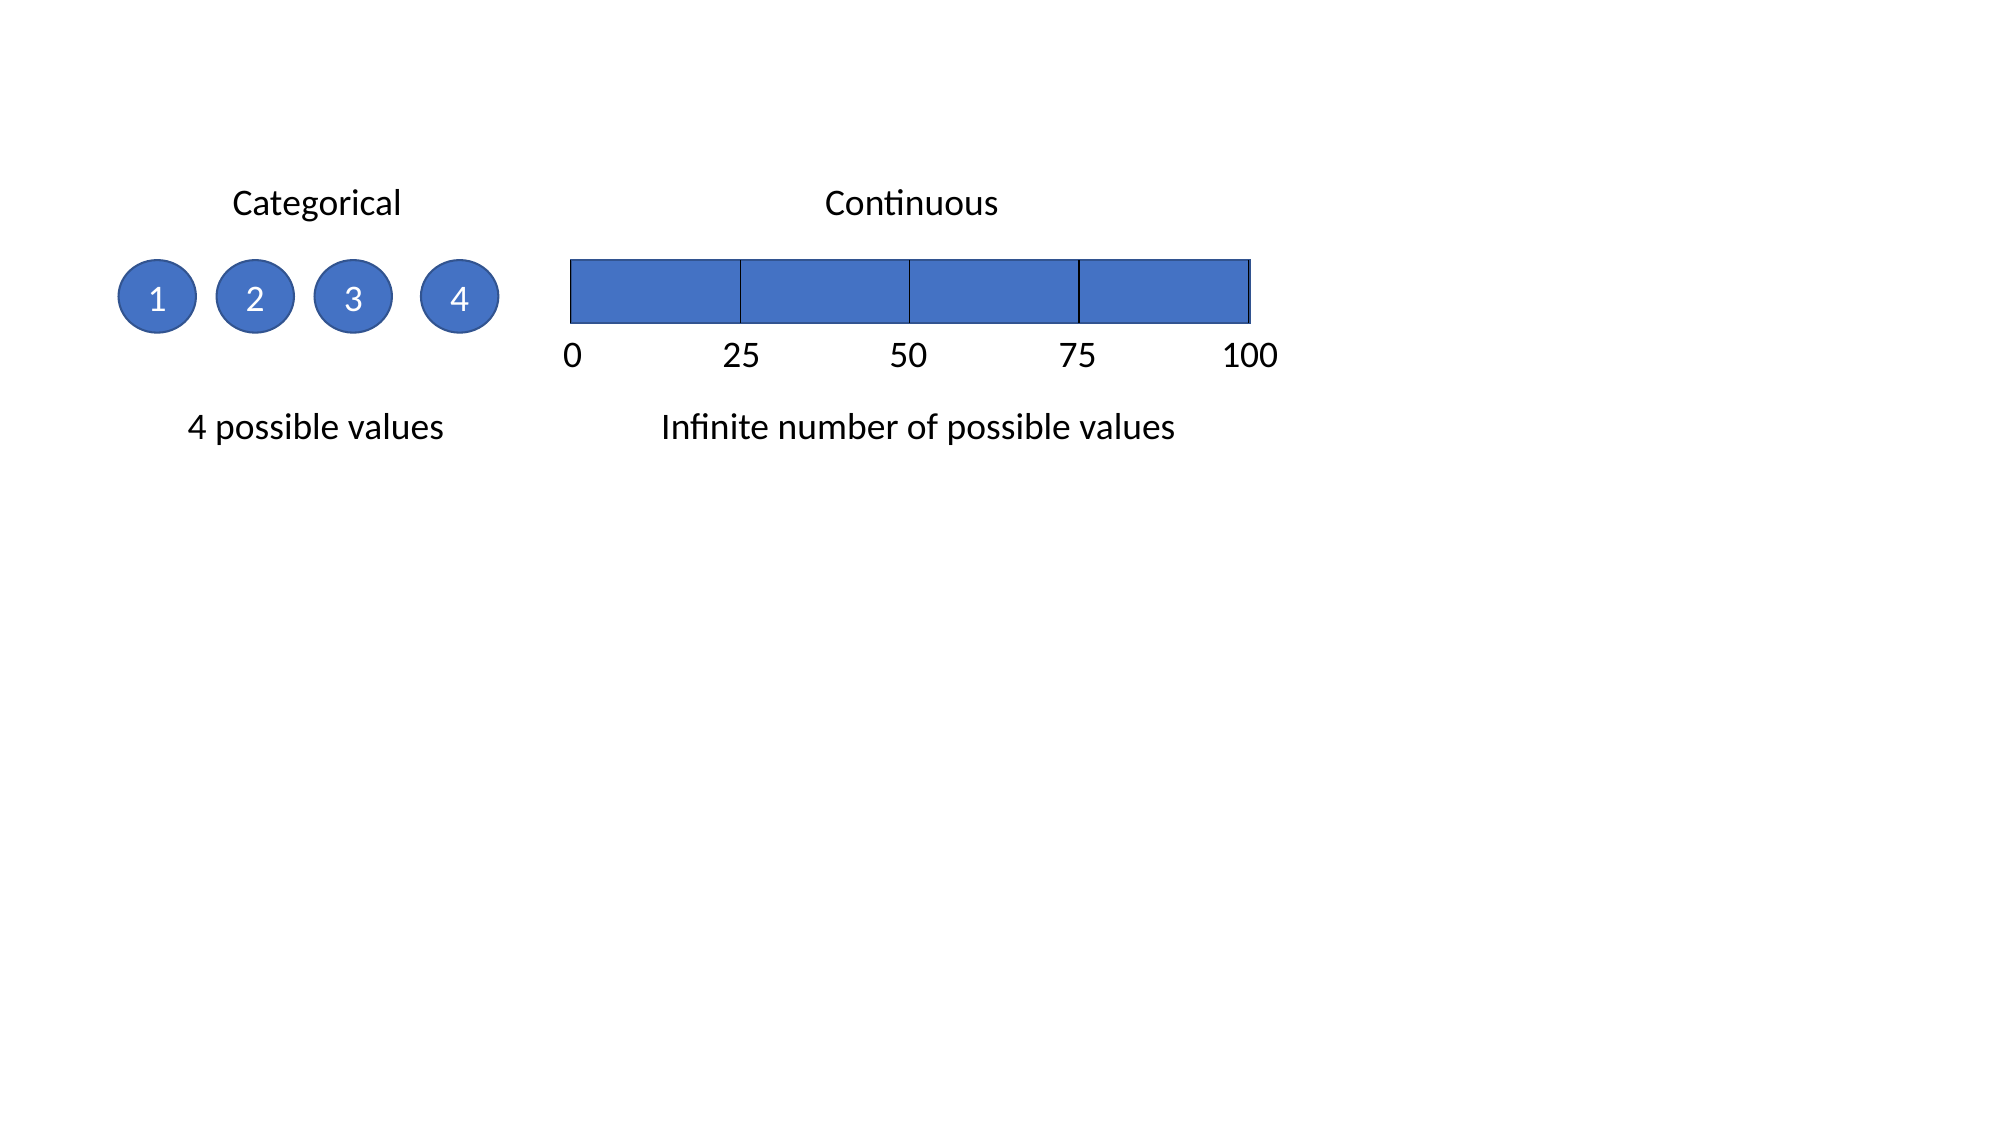

Categorical
Continuous
1
2
3
4

0
25
50
75
100
4 possible values
Infinite number of possible values